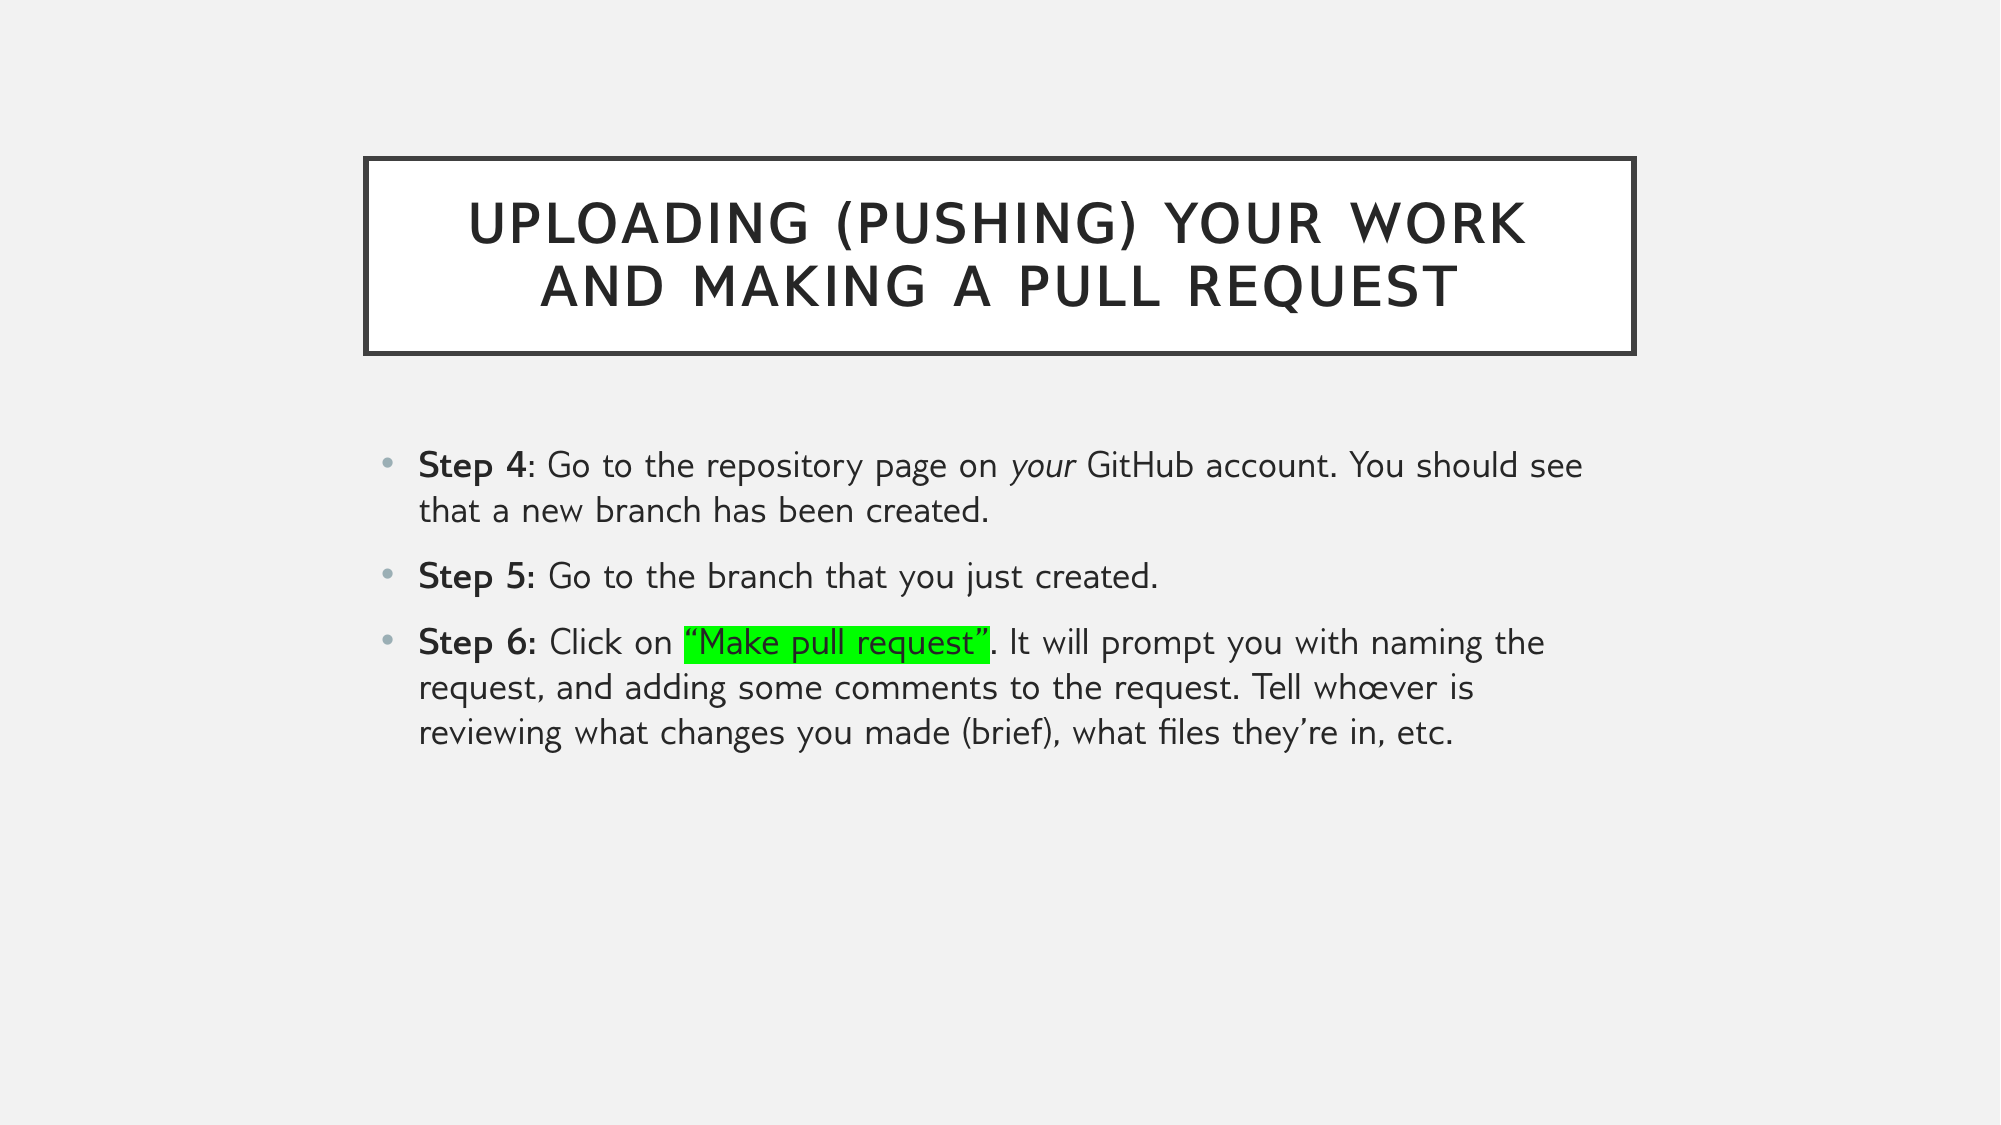

# Uploading (Pushing) Your Work and Making a Pull Request
Step 4: Go to the repository page on your GitHub account. You should see that a new branch has been created.
Step 5: Go to the branch that you just created.
Step 6: Click on “Make pull request”. It will prompt you with naming the request, and adding some comments to the request. Tell whoever is reviewing what changes you made (brief), what files they’re in, etc.